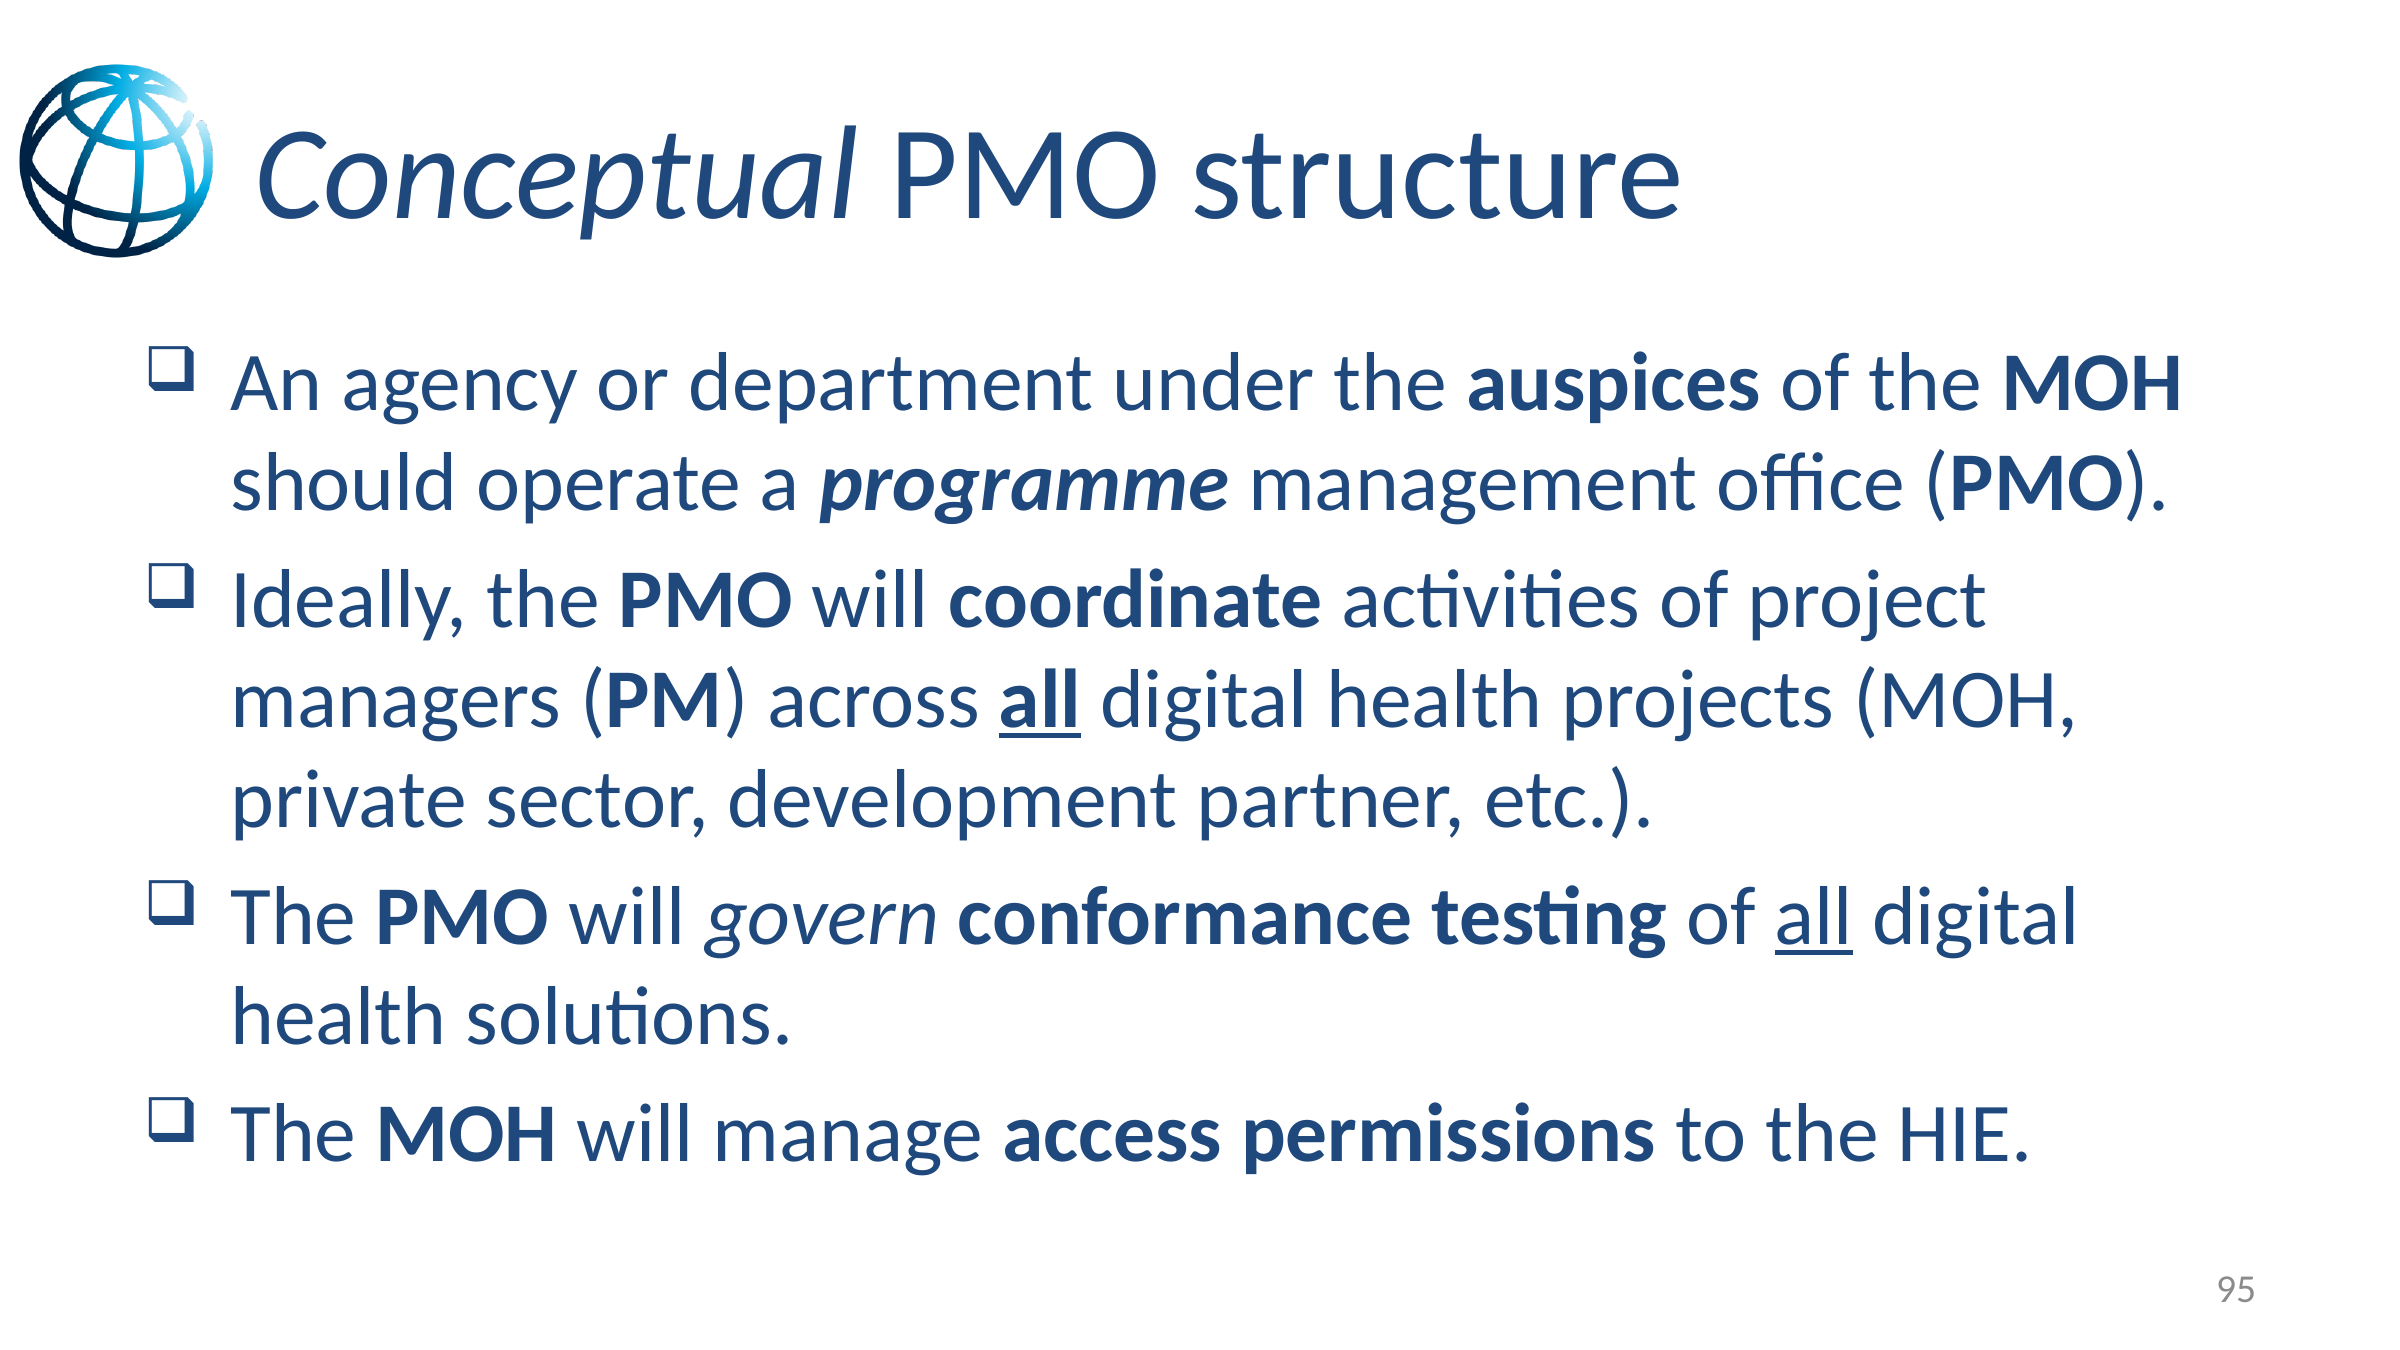

# Conceptual PMO structure
An agency or department under the auspices of the MOH should operate a programme management office (PMO).
Ideally, the PMO will coordinate activities of project managers (PM) across all digital health projects (MOH, private sector, development partner, etc.).
The PMO will govern conformance testing of all digital health solutions.
The MOH will manage access permissions to the HIE.
95